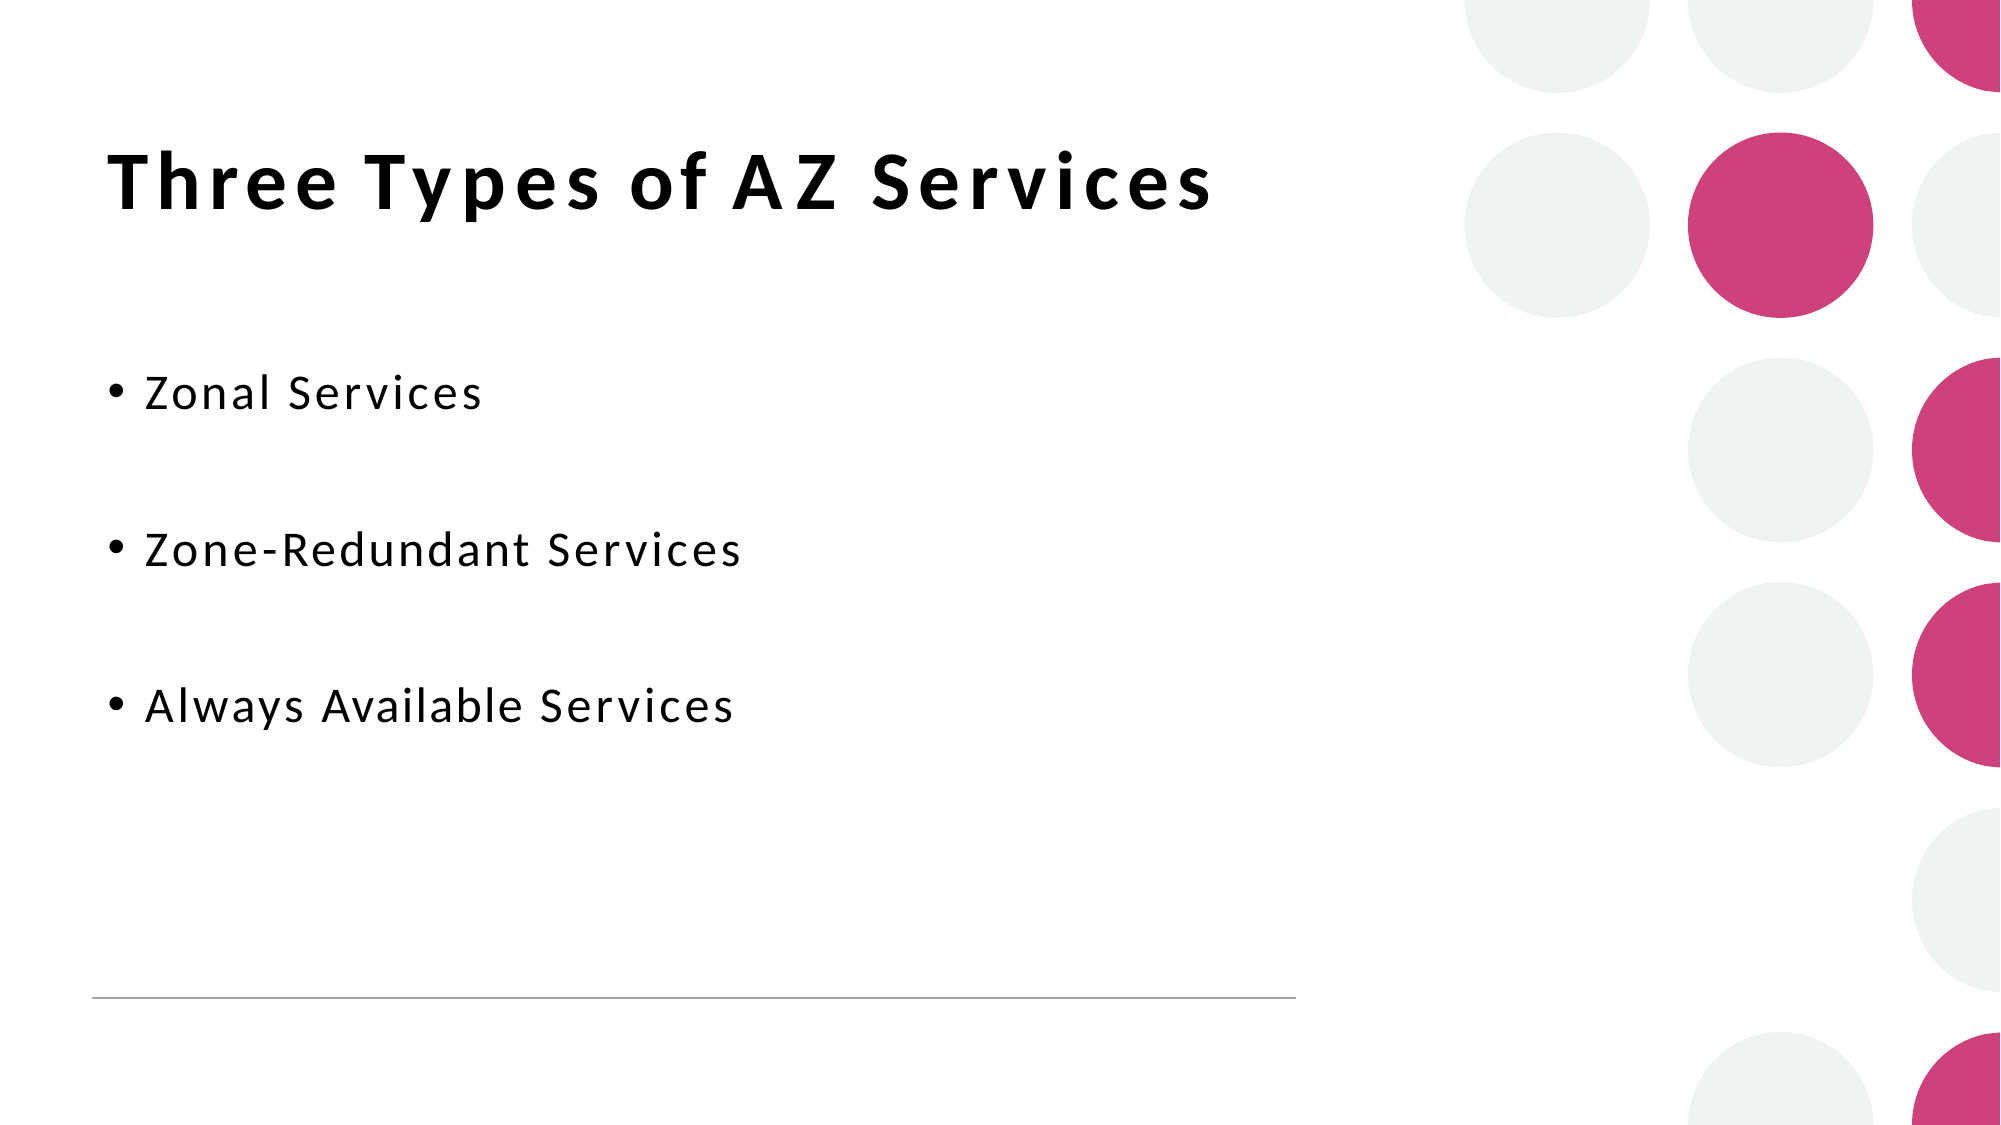

# Three Types of AZ Services
Zonal Services

Zone-Redundant Services

Always Available Services